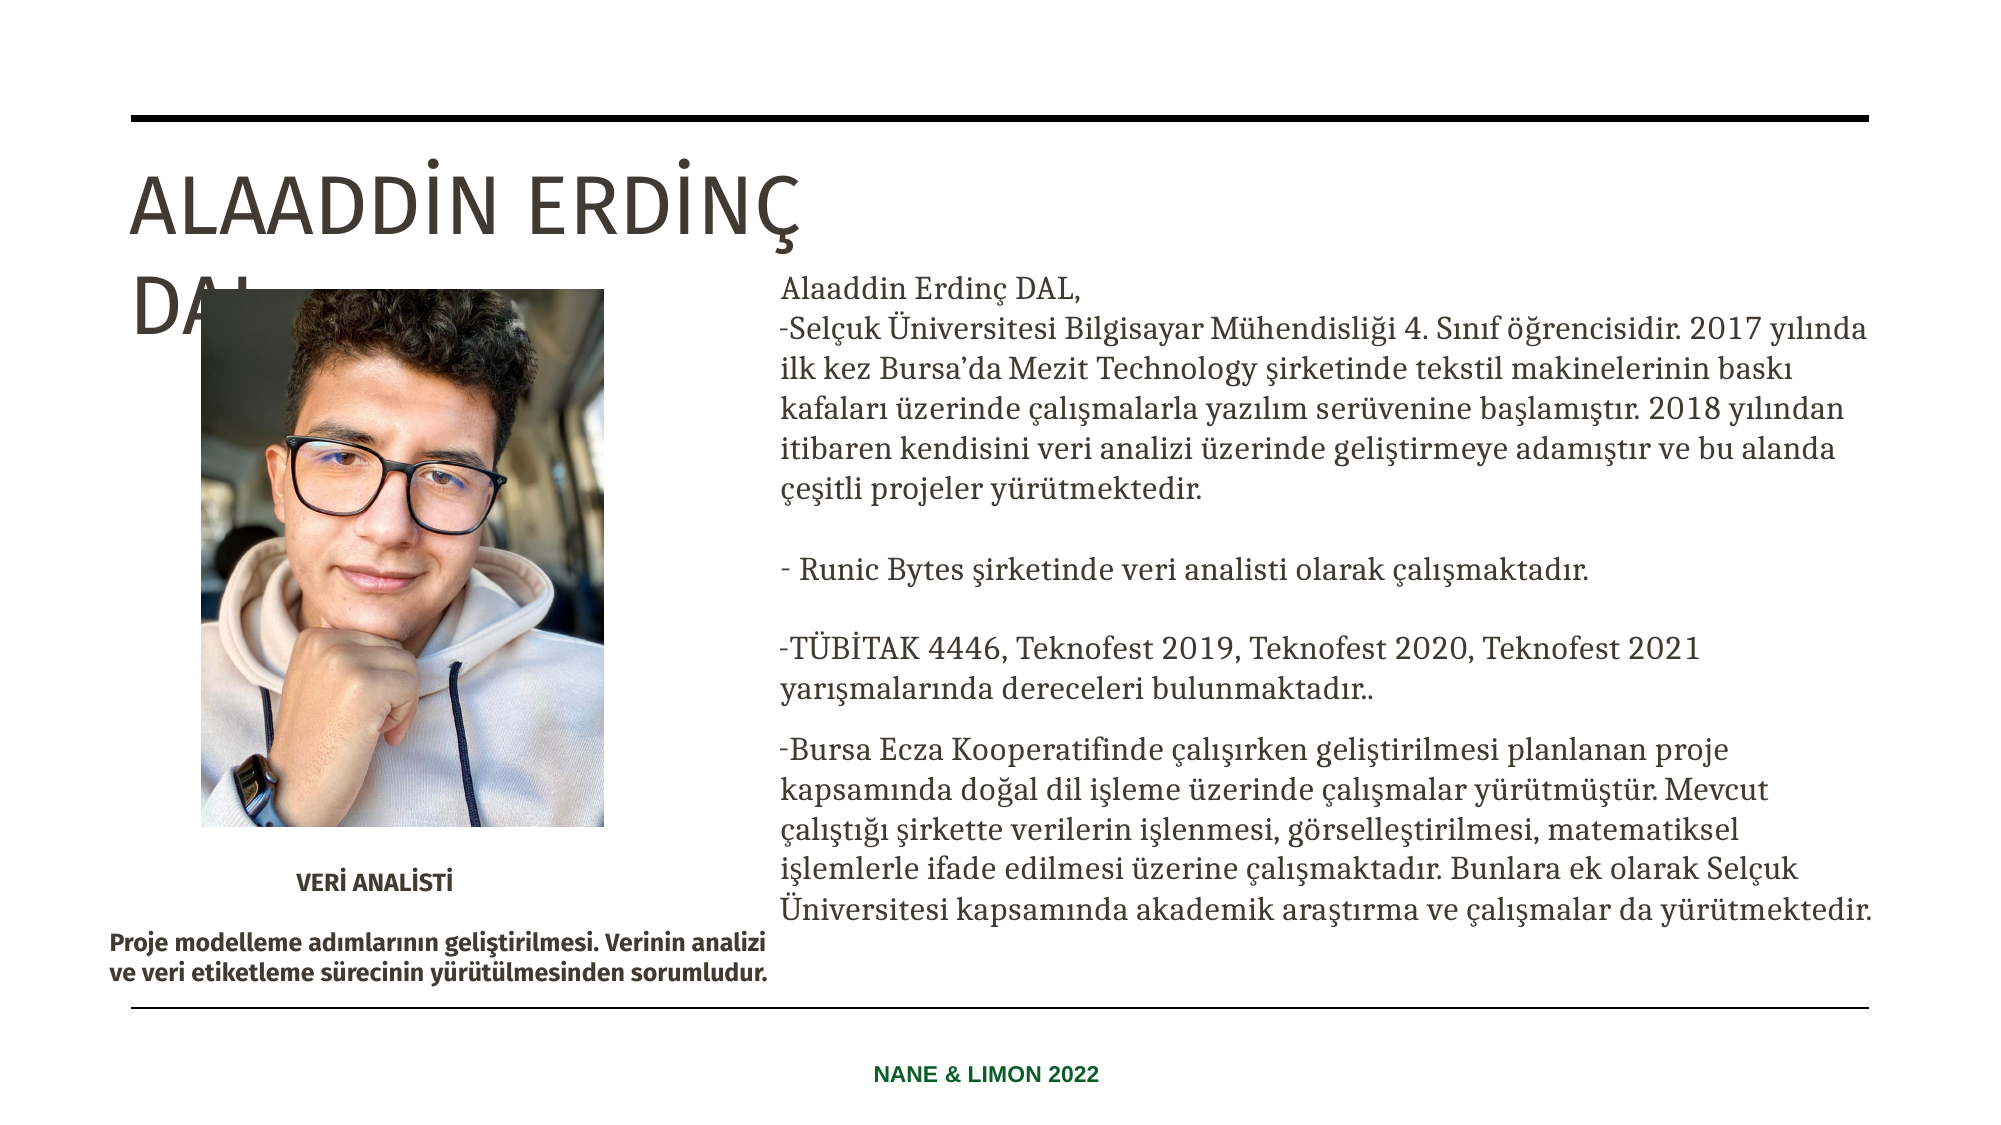

# ALAADDİN ERDİNÇ DAL
Alaaddin Erdinç DAL,
Selçuk Üniversitesi Bilgisayar Mühendisliği 4. Sınıf öğrencisidir. 2017 yılında  ilk kez Bursa’da Mezit Technology şirketinde tekstil makinelerinin baskı  kafaları üzerinde çalışmalarla yazılım serüvenine başlamıştır. 2018 yılından  itibaren kendisini veri analizi üzerinde geliştirmeye adamıştır ve bu alanda  çeşitli projeler yürütmektedir.

Runic Bytes şirketinde veri analisti olarak çalışmaktadır.

TÜBİTAK 4446, Teknofest 2019, Teknofest 2020, Teknofest 2021  yarışmalarında dereceleri bulunmaktadır..
Bursa Ecza Kooperatifinde çalışırken geliştirilmesi planlanan proje  kapsamında doğal dil işleme üzerinde çalışmalar yürütmüştür. Mevcut  çalıştığı şirkette verilerin işlenmesi, görselleştirilmesi, matematiksel  işlemlerle ifade edilmesi üzerine çalışmaktadır. Bunlara ek olarak Selçuk  Üniversitesi kapsamında akademik araştırma ve çalışmalar da yürütmektedir.
VERİ ANALİSTİ
Proje modelleme adımlarının geliştirilmesi. Verinin analizi ve veri etiketleme sürecinin yürütülmesinden sorumludur.
NANE & LIMON 2022